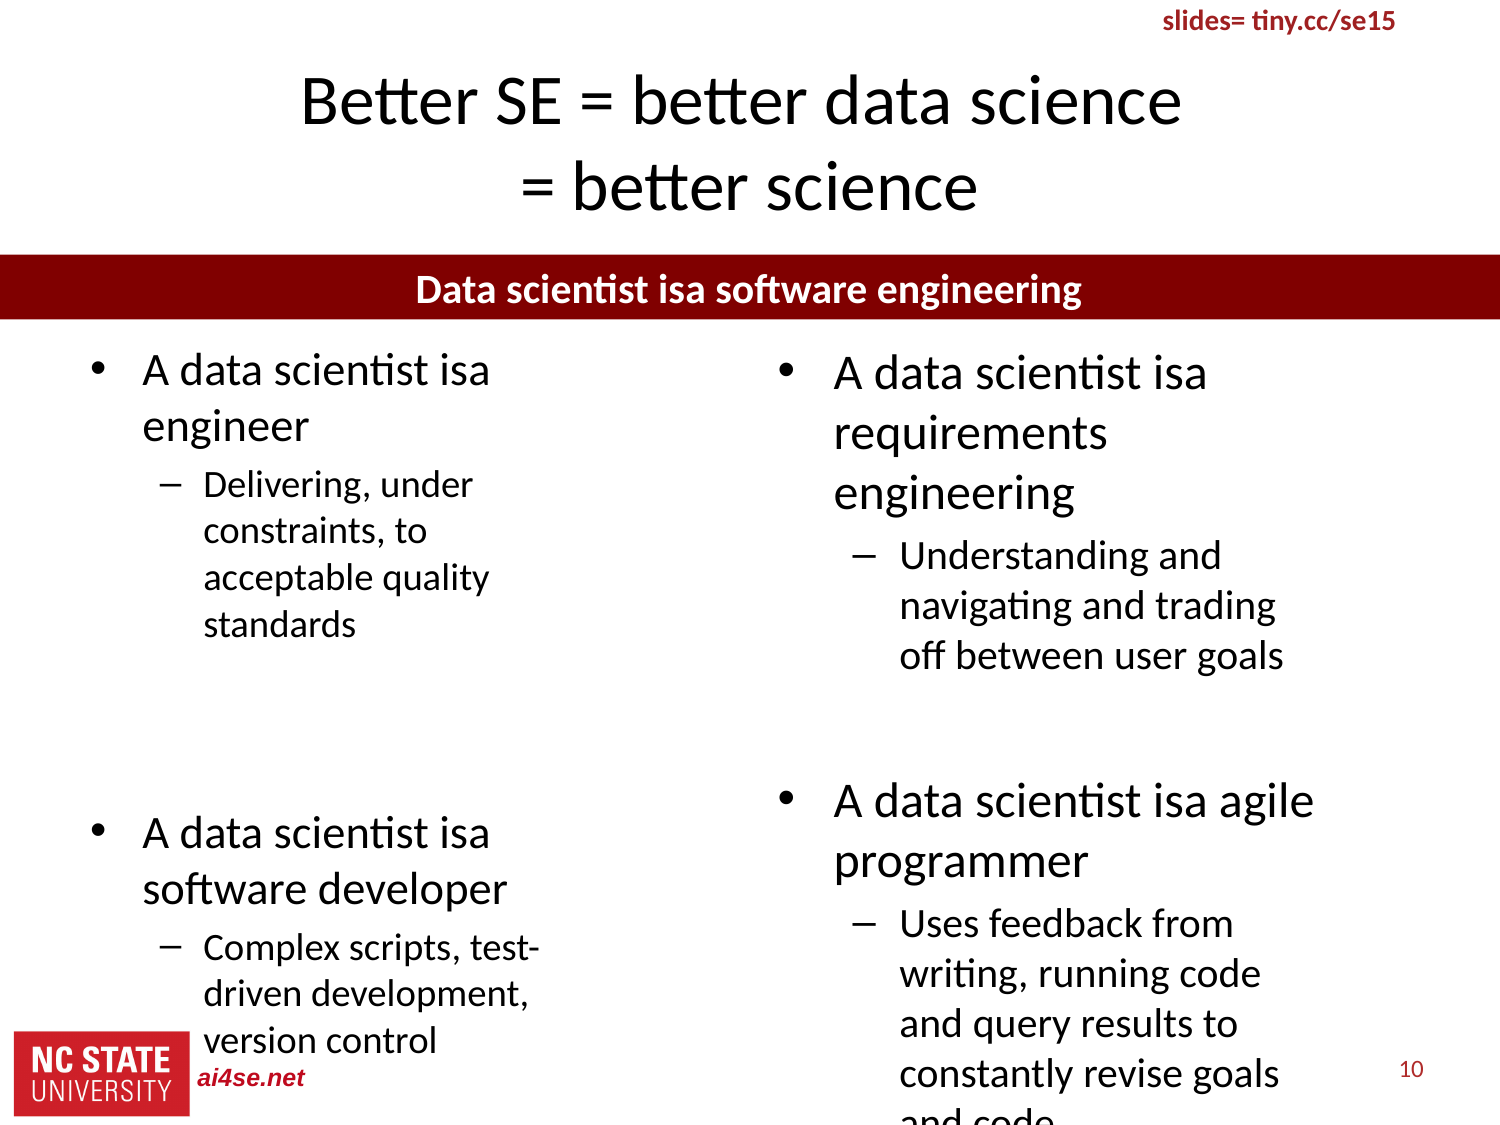

# Better SE = better data science = better science
Data scientist isa software engineering
A data scientist isa engineer
Delivering, under constraints, to acceptable quality standards

A data scientist isa software developer
Complex scripts, test-driven development, version control
A data scientist isa requirements engineering
Understanding and navigating and trading off between user goals

A data scientist isa agile programmer
Uses feedback from writing, running code and query results to constantly revise goals and code